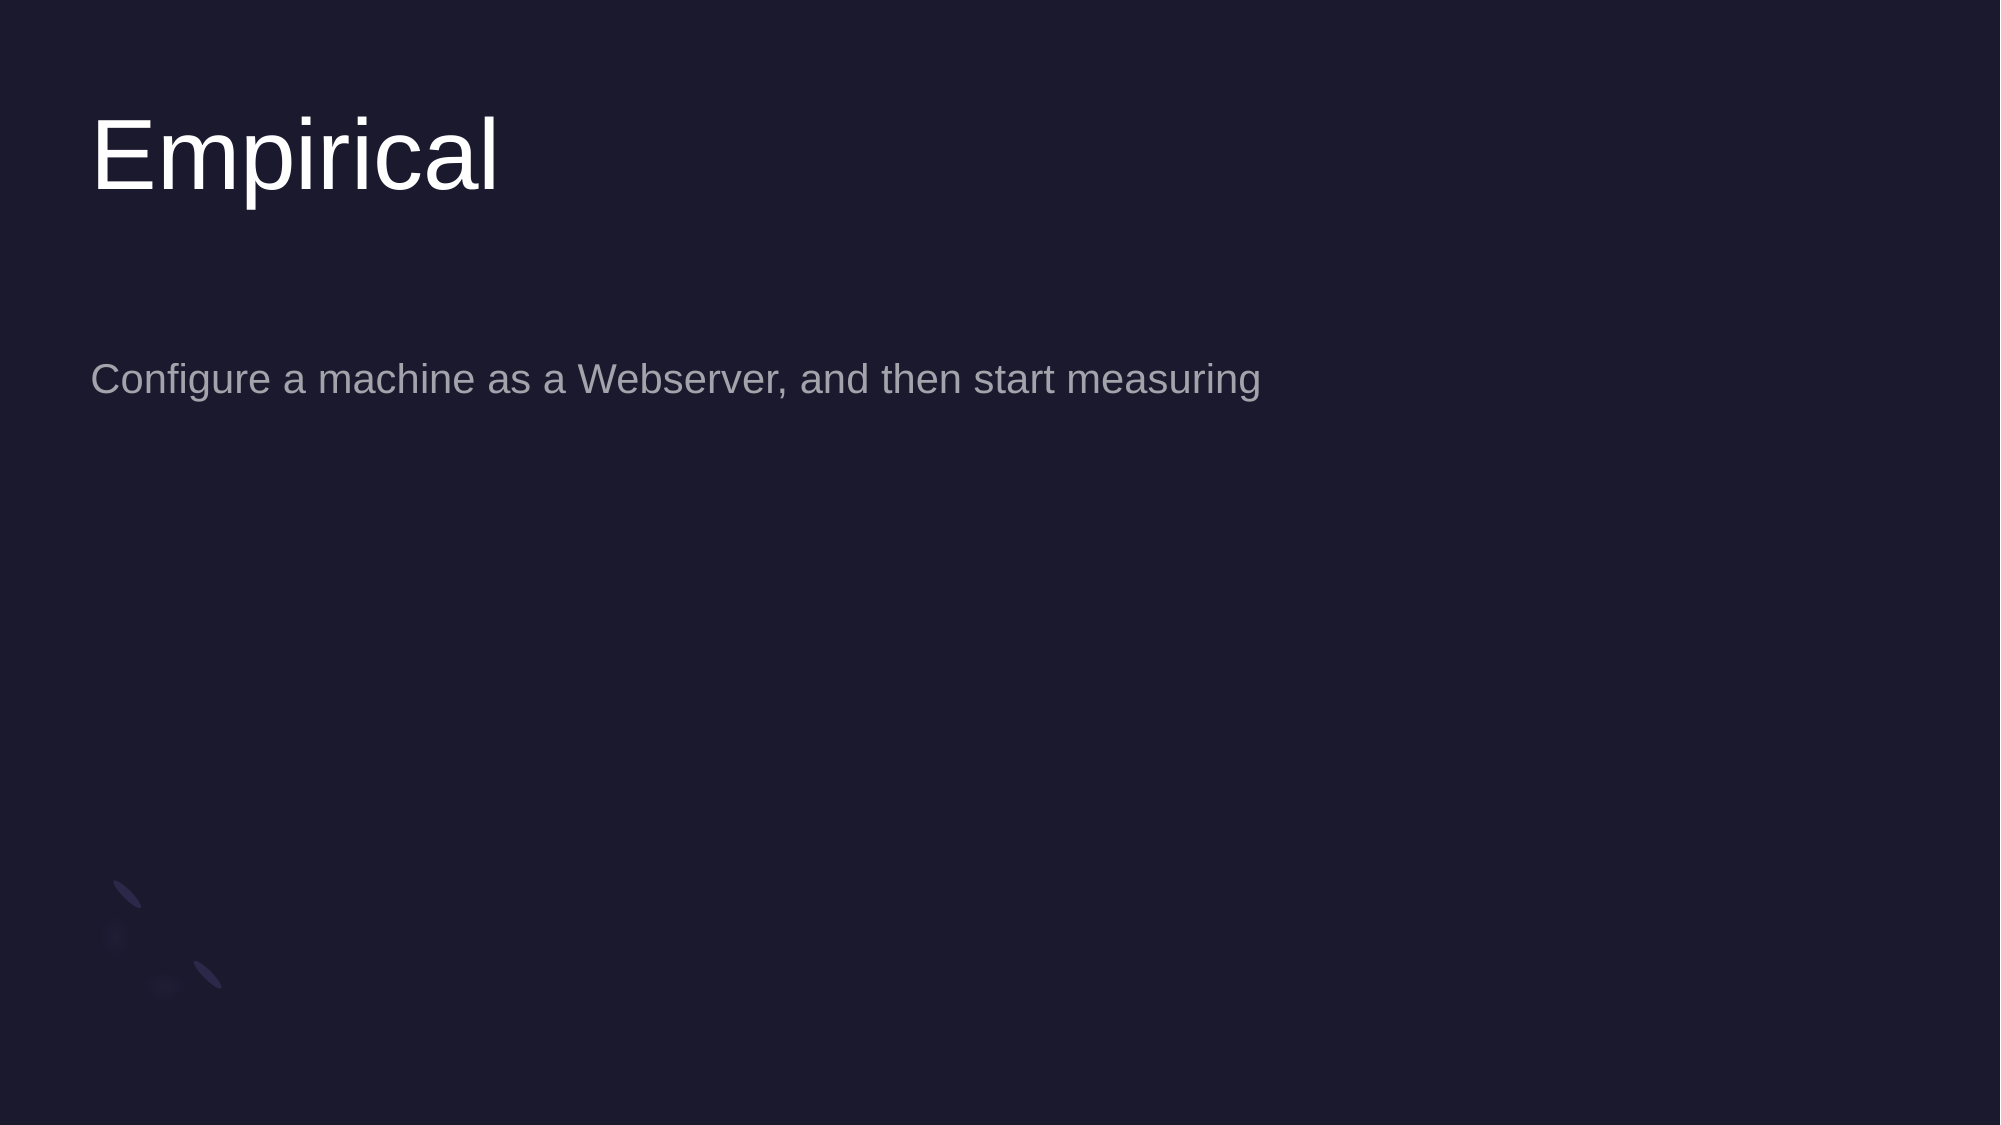

# Empirical
Configure a machine as a Webserver, and then start measuring